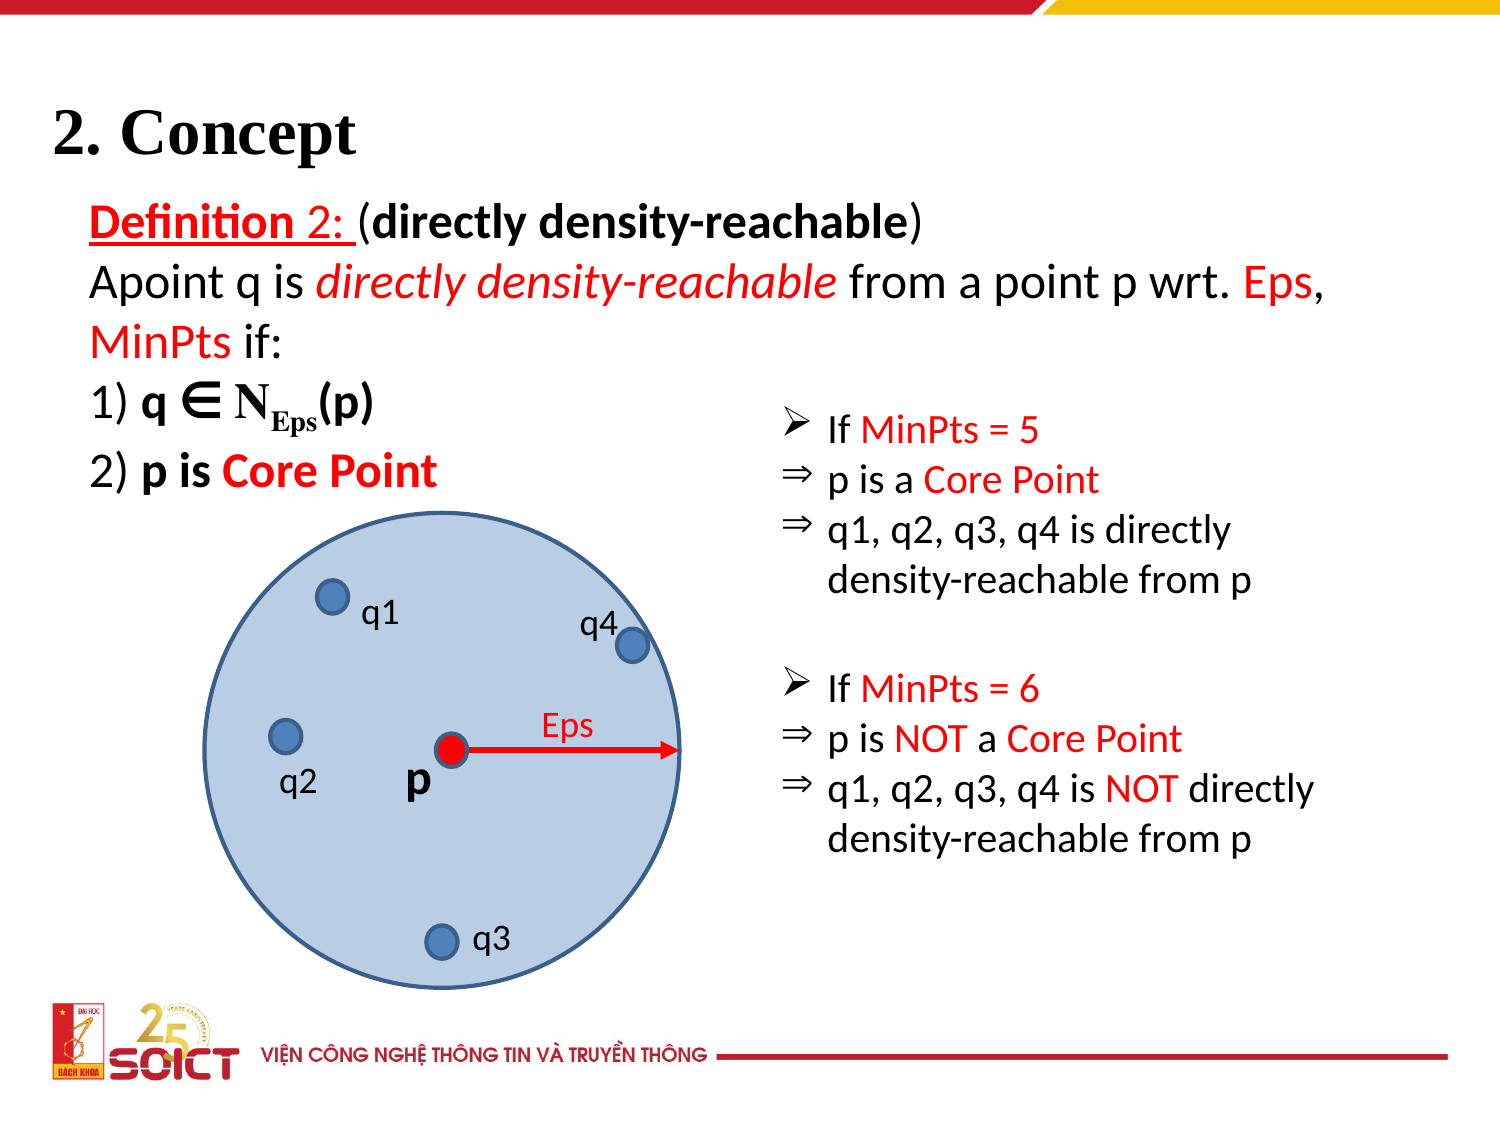

# 2. Concept
Definition 2: (directly density-reachable)
Apoint q is directly density-reachable from a point p wrt. Eps, MinPts if:
1) q ∈ NEps(p)
2) p is Core Point
If MinPts = 5
p is a Core Point
q1, q2, q3, q4 is directly density-reachable from p

q1

Eps

p
q2
q3

q4

If MinPts = 6
p is NOT a Core Point
q1, q2, q3, q4 is NOT directly density-reachable from p